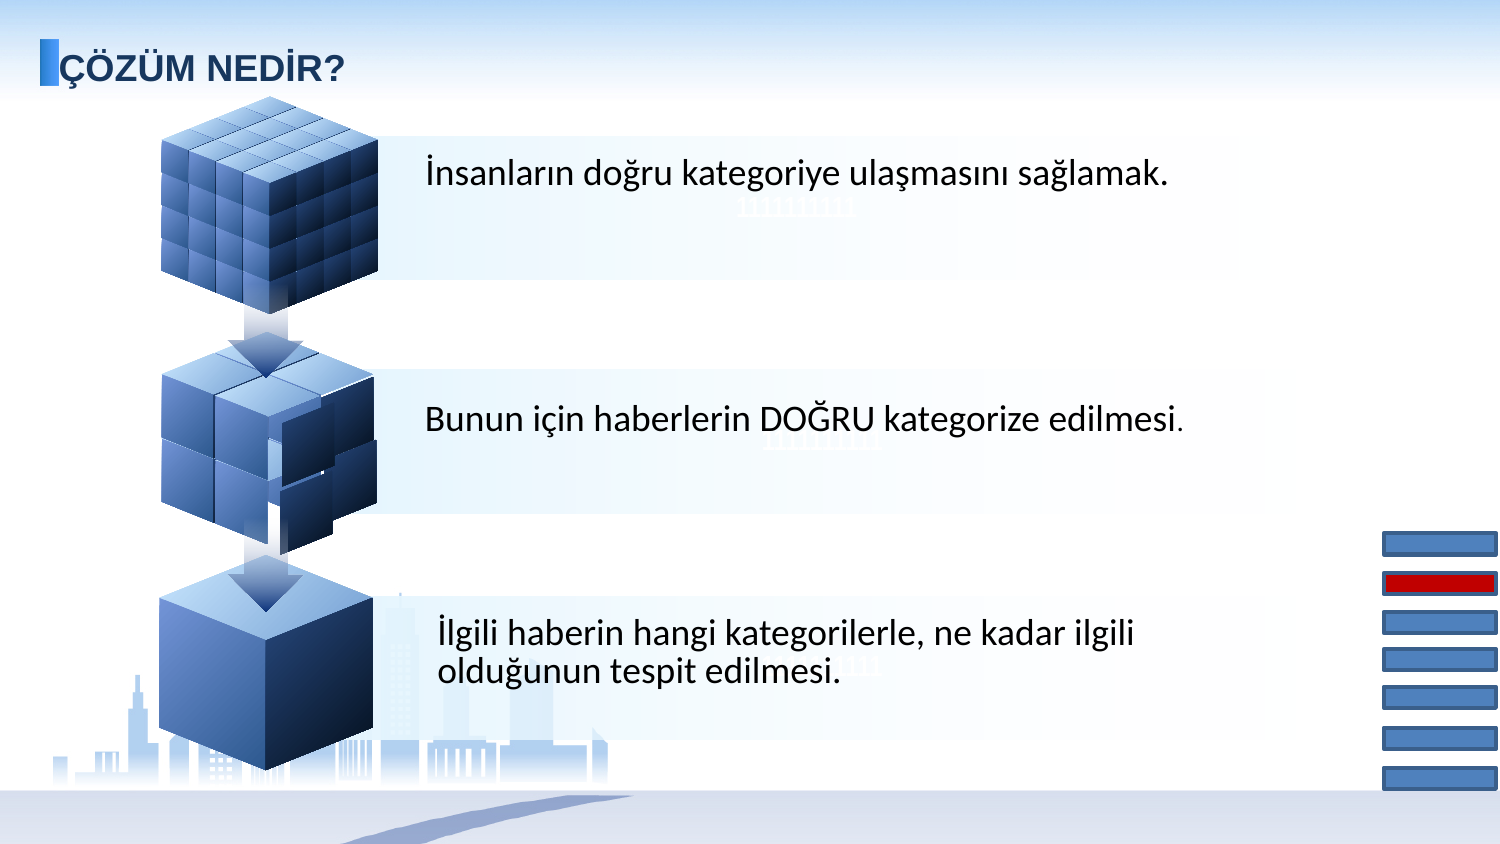

ÇÖZÜM NEDİR?

1111111111
İnsanların doğru kategoriye ulaşmasını sağlamak.

1111111111
Bunun için haberlerin DOĞRU kategorize edilmesi.

1111111111
İlgili haberin hangi kategorilerle, ne kadar ilgili olduğunun tespit edilmesi.